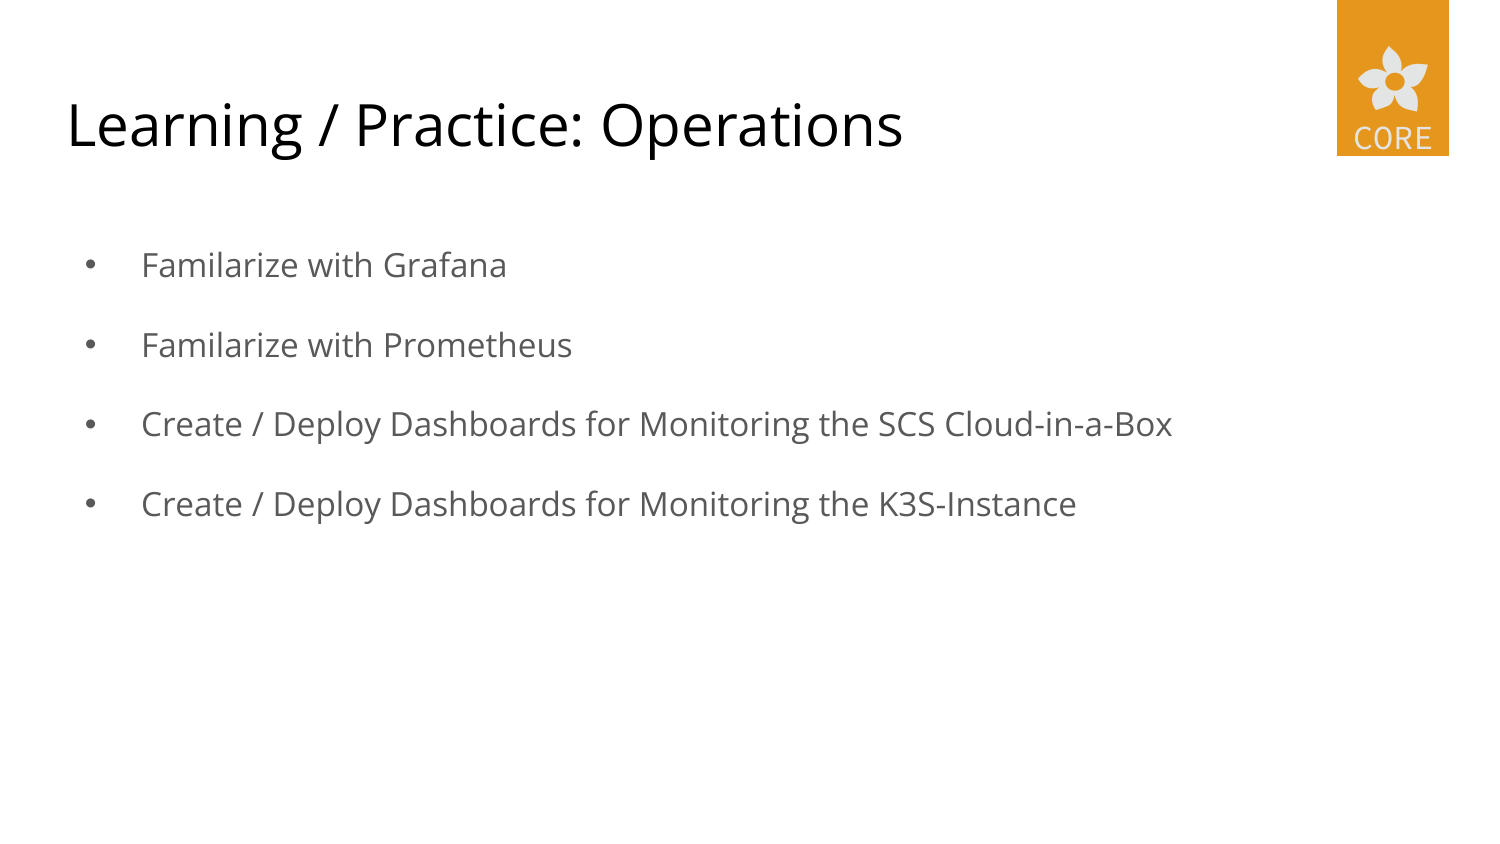

# Learning / Practice: Operations
Familarize with Grafana
Familarize with Prometheus
Create / Deploy Dashboards for Monitoring the SCS Cloud-in-a-Box
Create / Deploy Dashboards for Monitoring the K3S-Instance